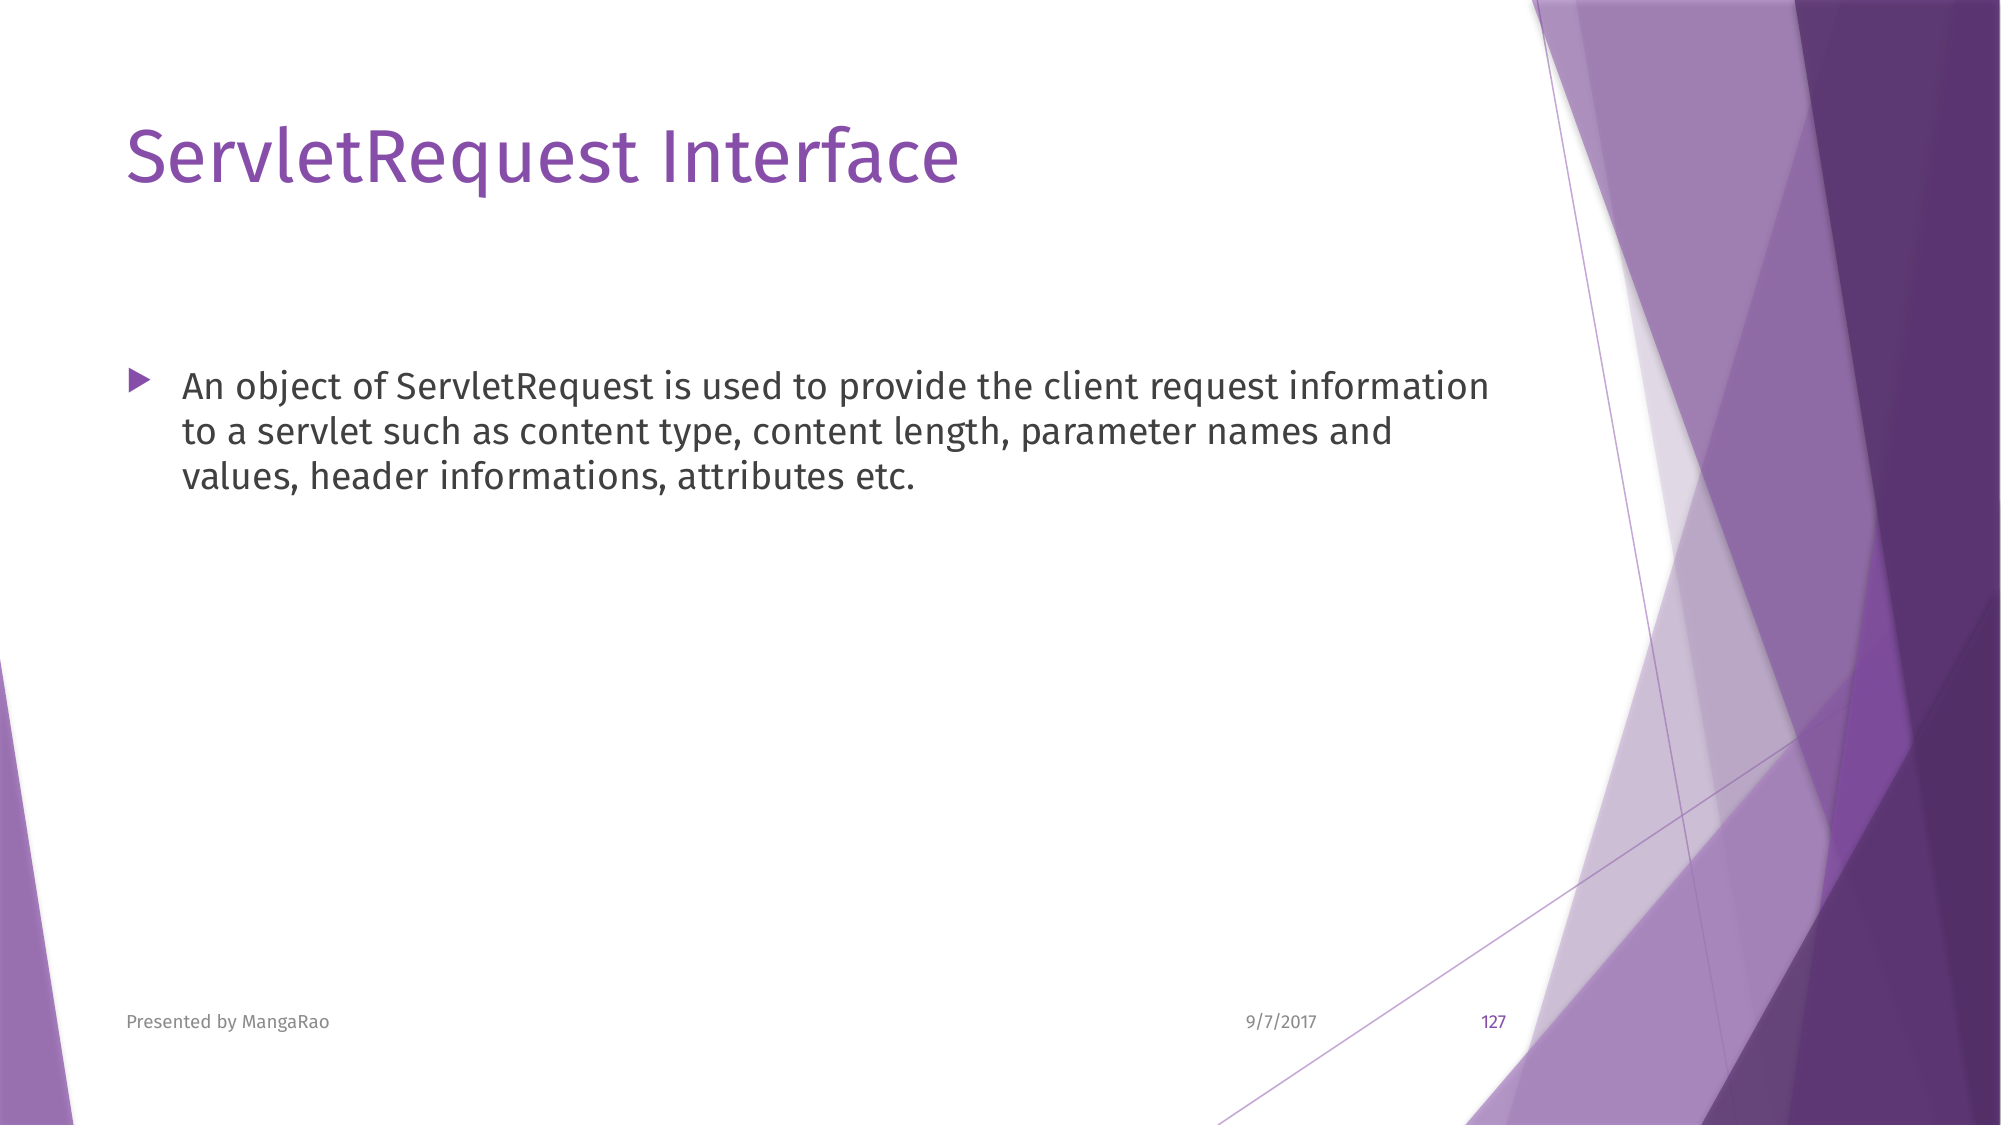

# ServletRequest Interface
An object of ServletRequest is used to provide the client request information to a servlet such as content type, content length, parameter names and values, header informations, attributes etc.
Presented by MangaRao
9/7/2017
127